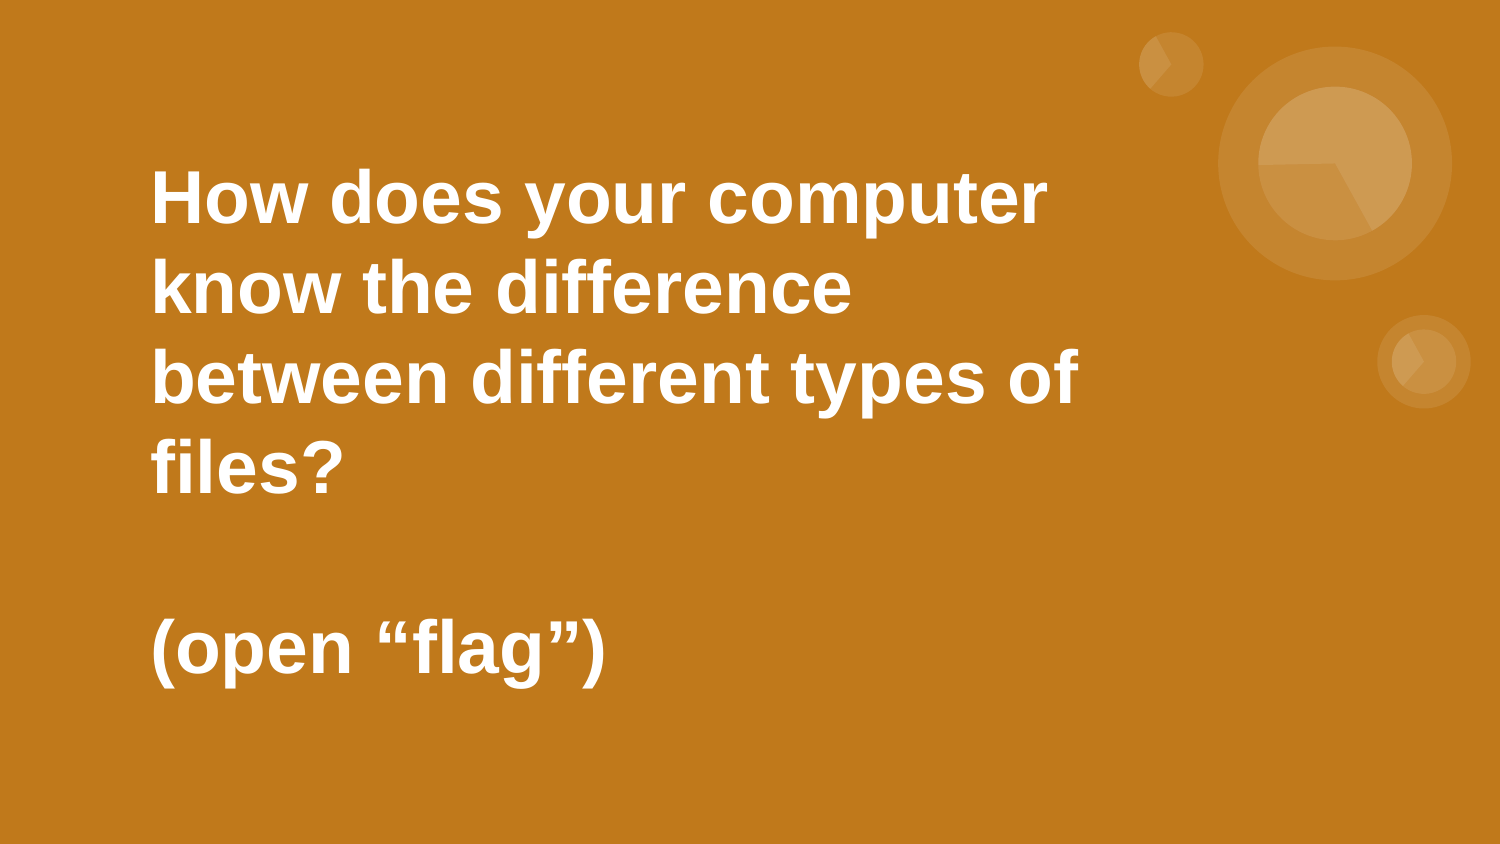

# How does your computer know the difference between different types of files?

(open “flag”)